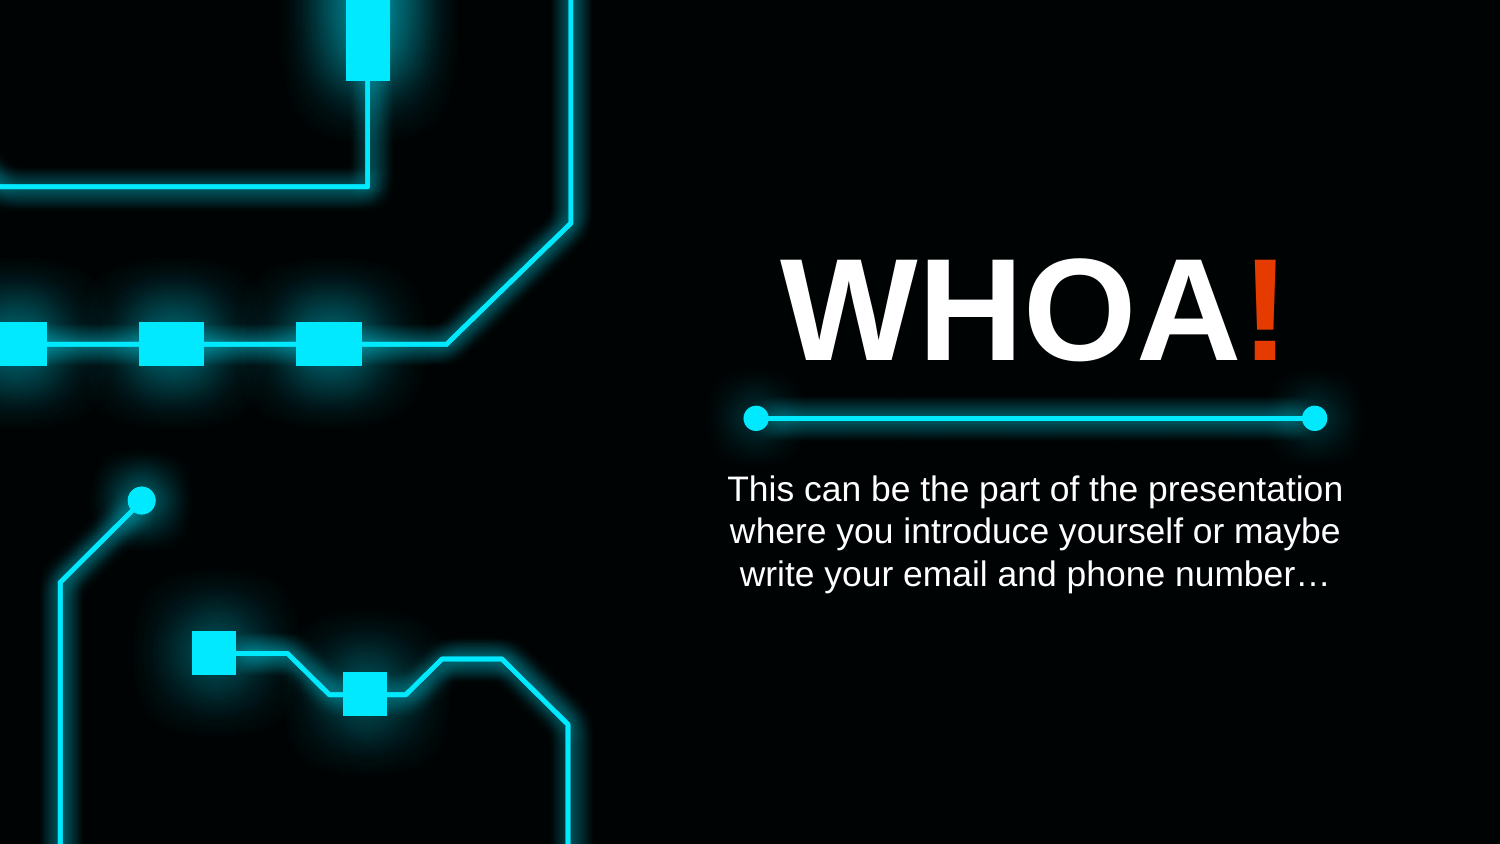

# WHOA!

This can be the part of the presentation where you introduce yourself or maybe write your email and phone number…